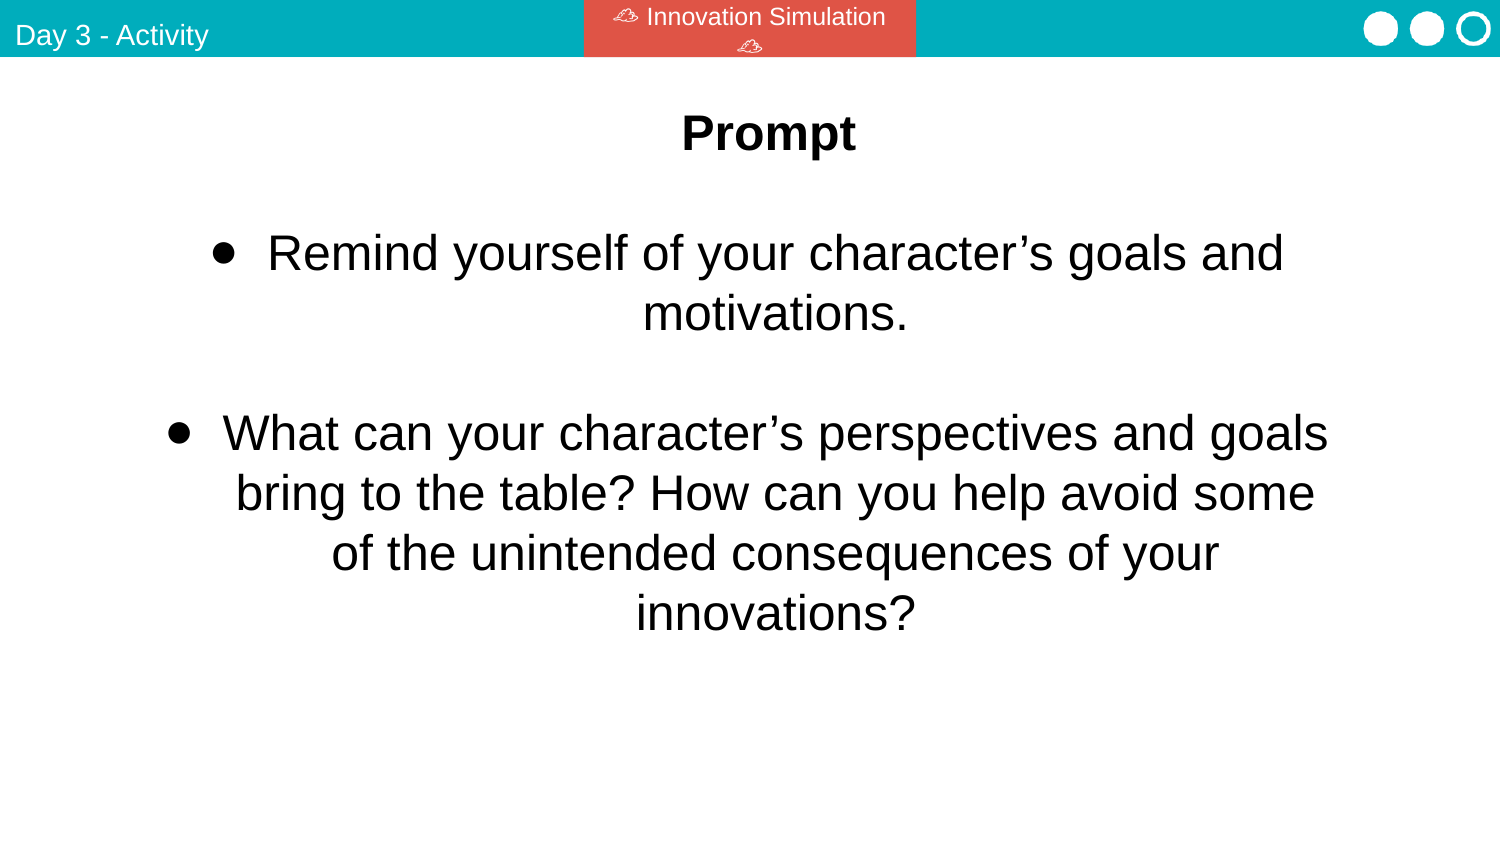

☁ Innovation Simulation ☁
Day 3 - Activity

Prompt

Remind yourself of your character’s goals and motivations.

What can your character’s perspectives and goals bring to the table? How can you help avoid some of the unintended consequences of your innovations?